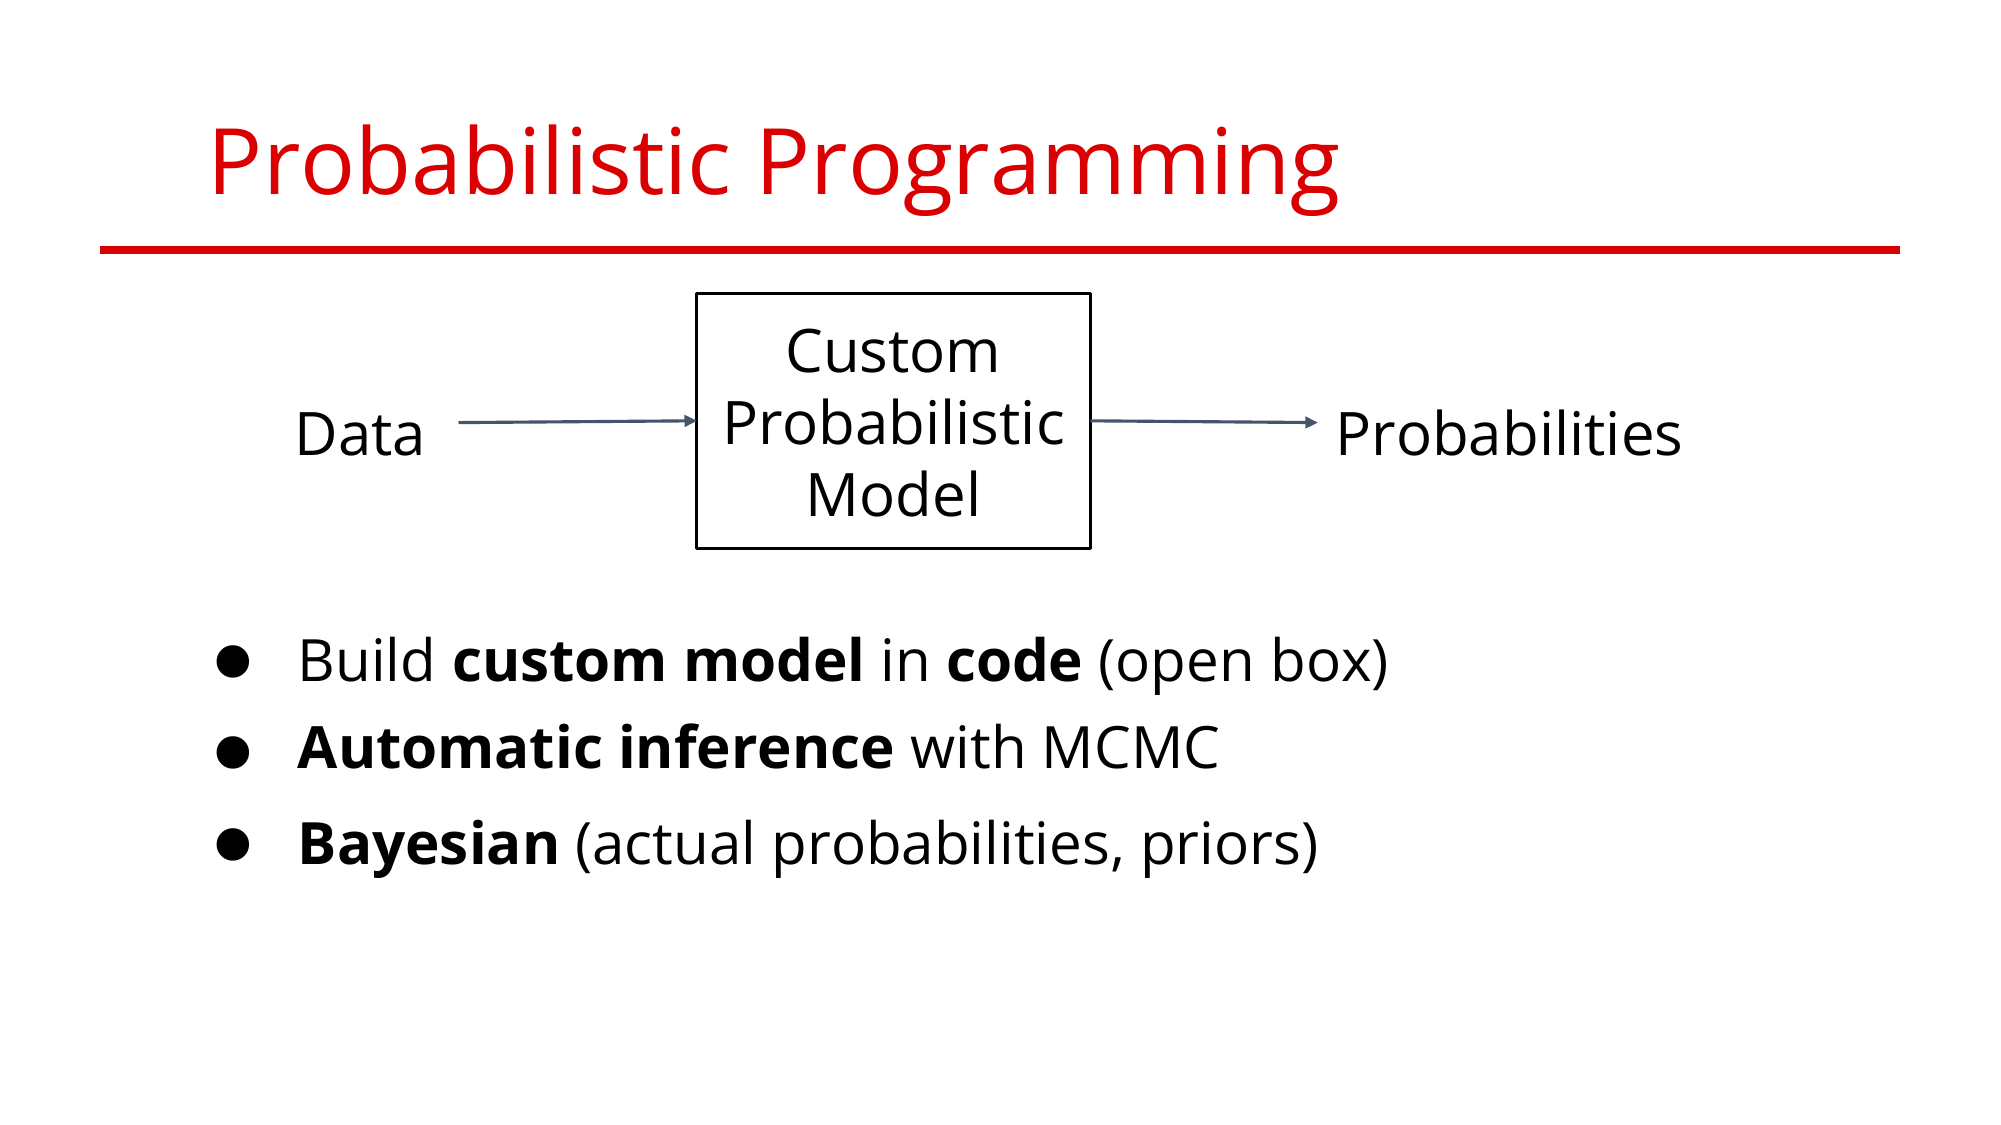

# Probabilistic Programming
Custom
Probabilistic
Model
Data
Probabilities
Build custom model in code (open box)
Automatic inference with MCMC
Bayesian (actual probabilities, priors)